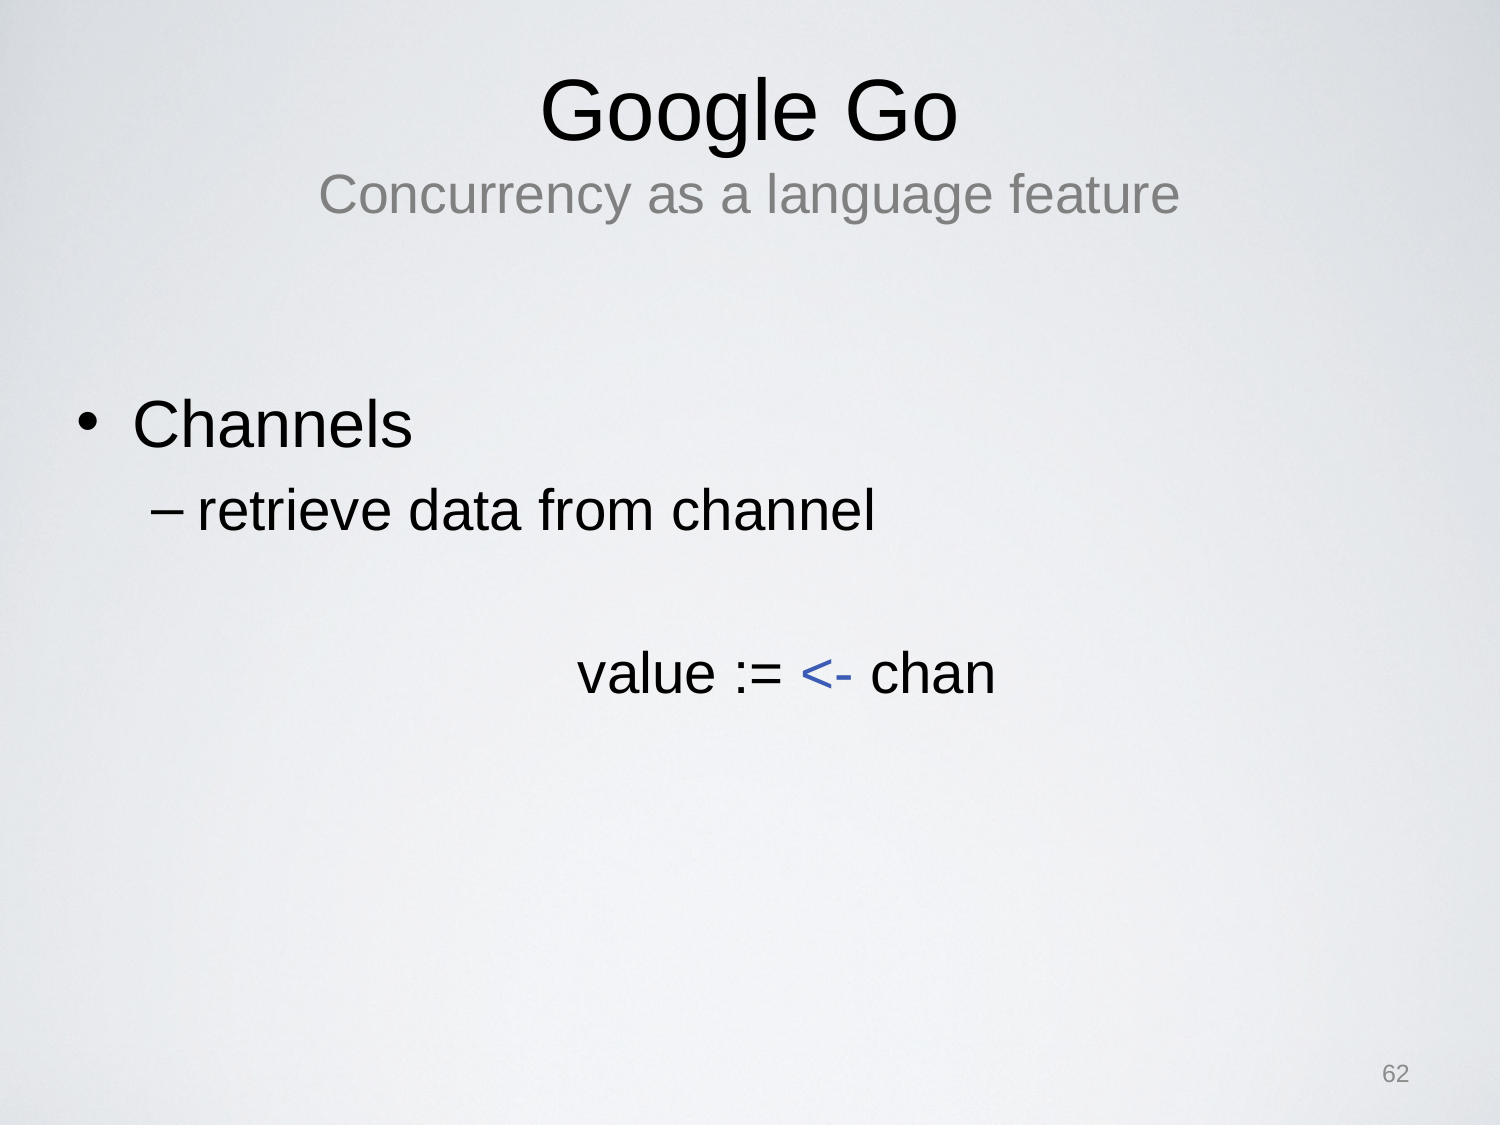

# Google Go Concurrency as a language feature
Channels
retrieve data from channel

value := <- chan

62